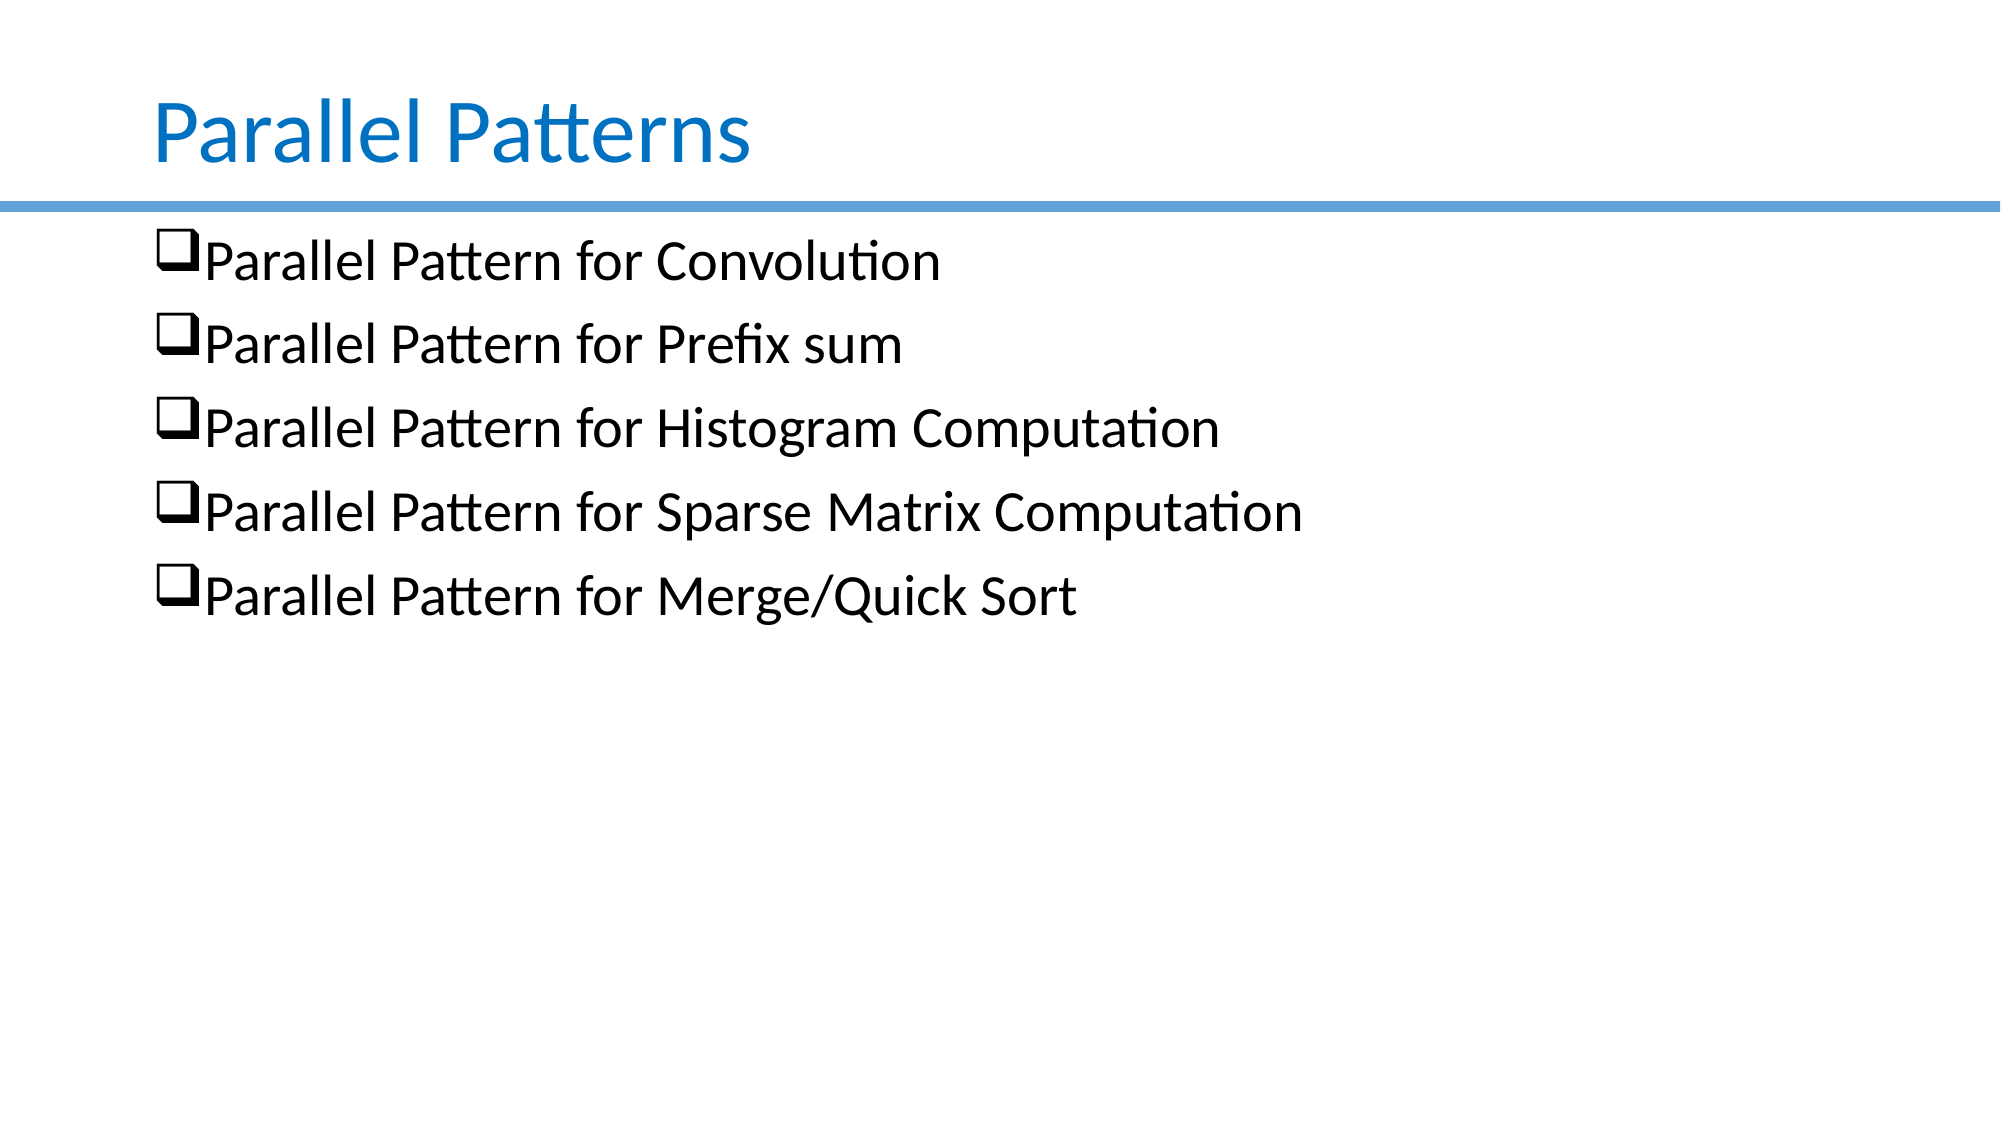

# Parallel Patterns
Parallel Pattern for Convolution
Parallel Pattern for Prefix sum
Parallel Pattern for Histogram Computation
Parallel Pattern for Sparse Matrix Computation
Parallel Pattern for Merge/Quick Sort
25